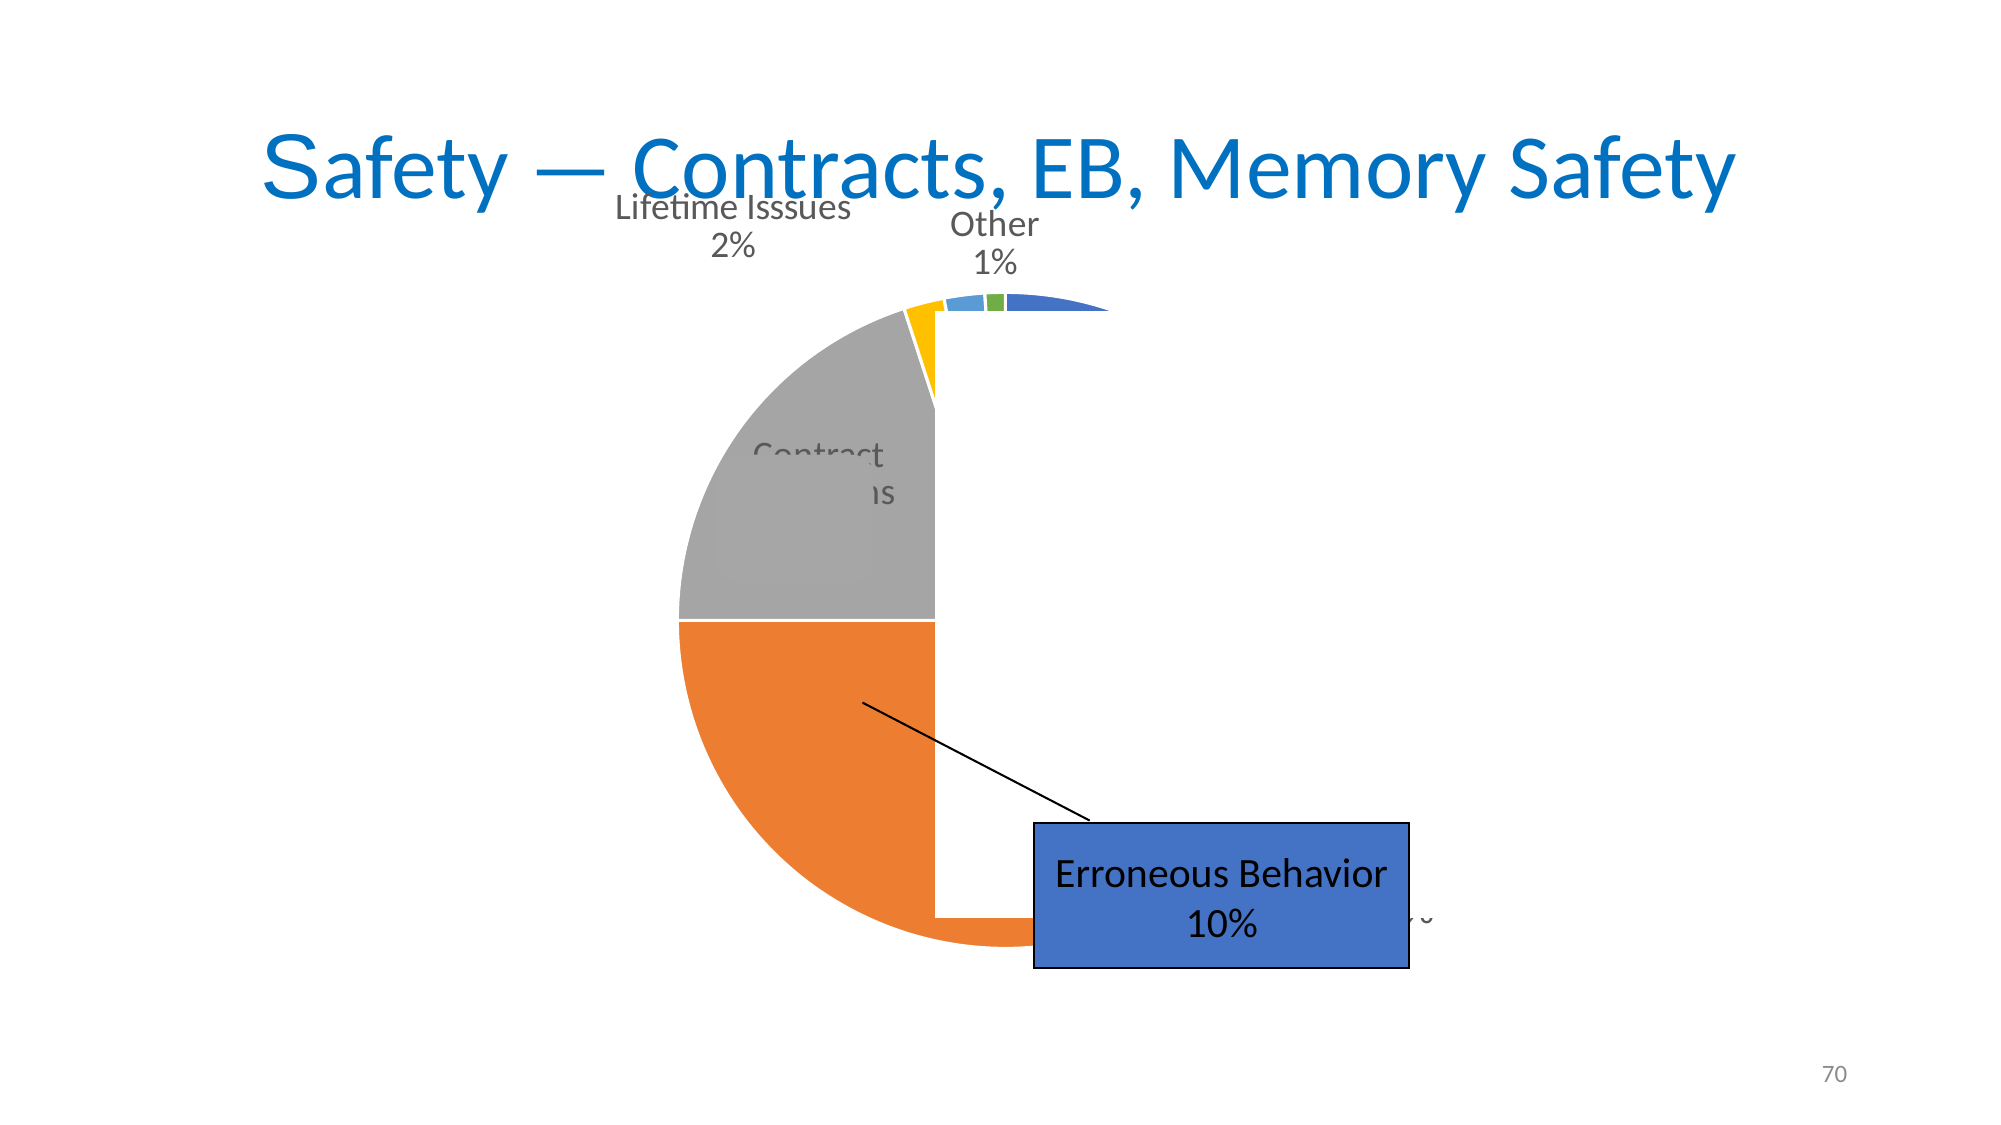

# Safety — Contracts, EB, Memory Safety

[unsupported chart]

Erroneous Behavior
10%
70